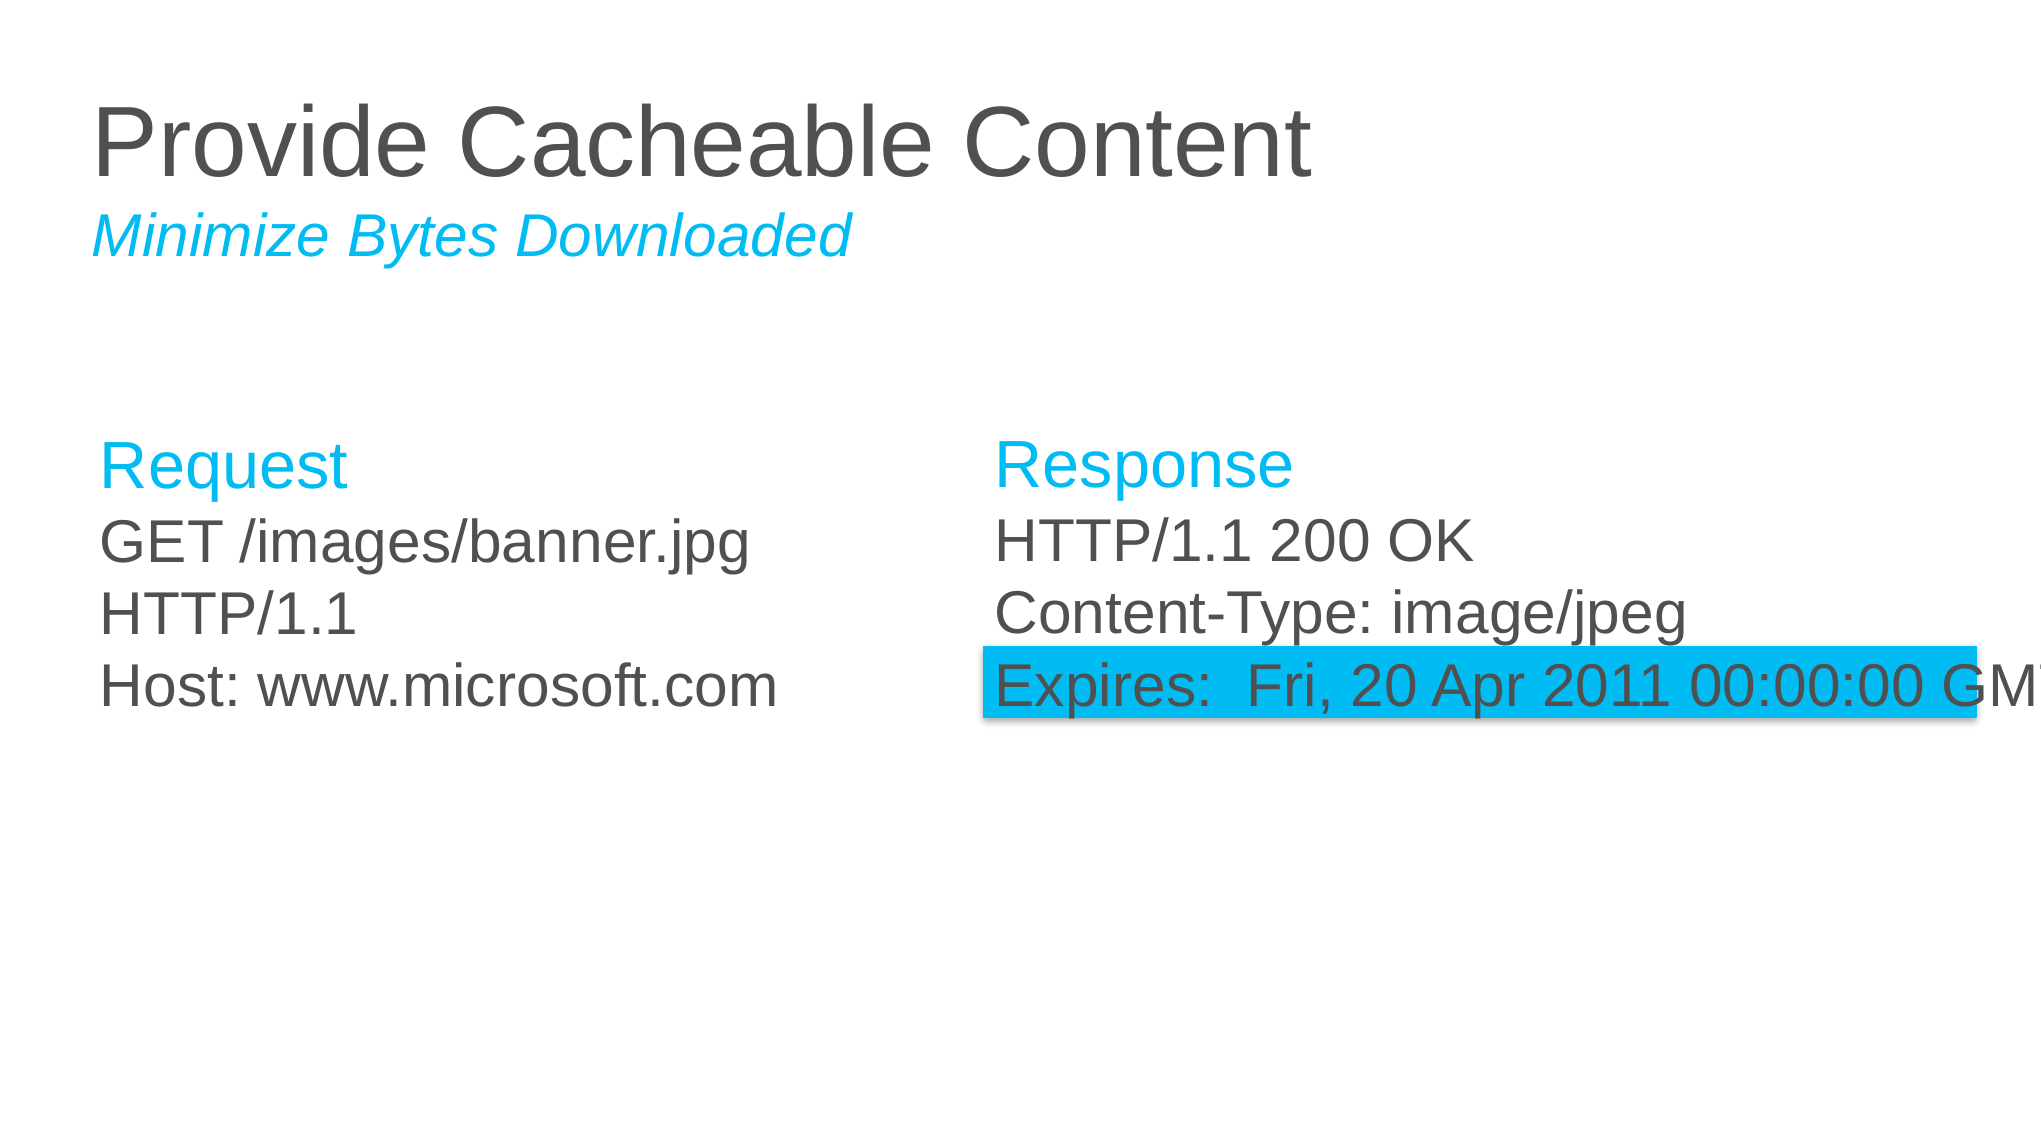

Provide Cacheable Content
Minimize Bytes Downloaded
Request
GET /images/banner.jpg HTTP/1.1
Host: www.microsoft.com
Response
HTTP/1.1 200 OK
Content-Type: image/jpeg
Expires:  Fri, 20 Apr 2011 00:00:00 GMT